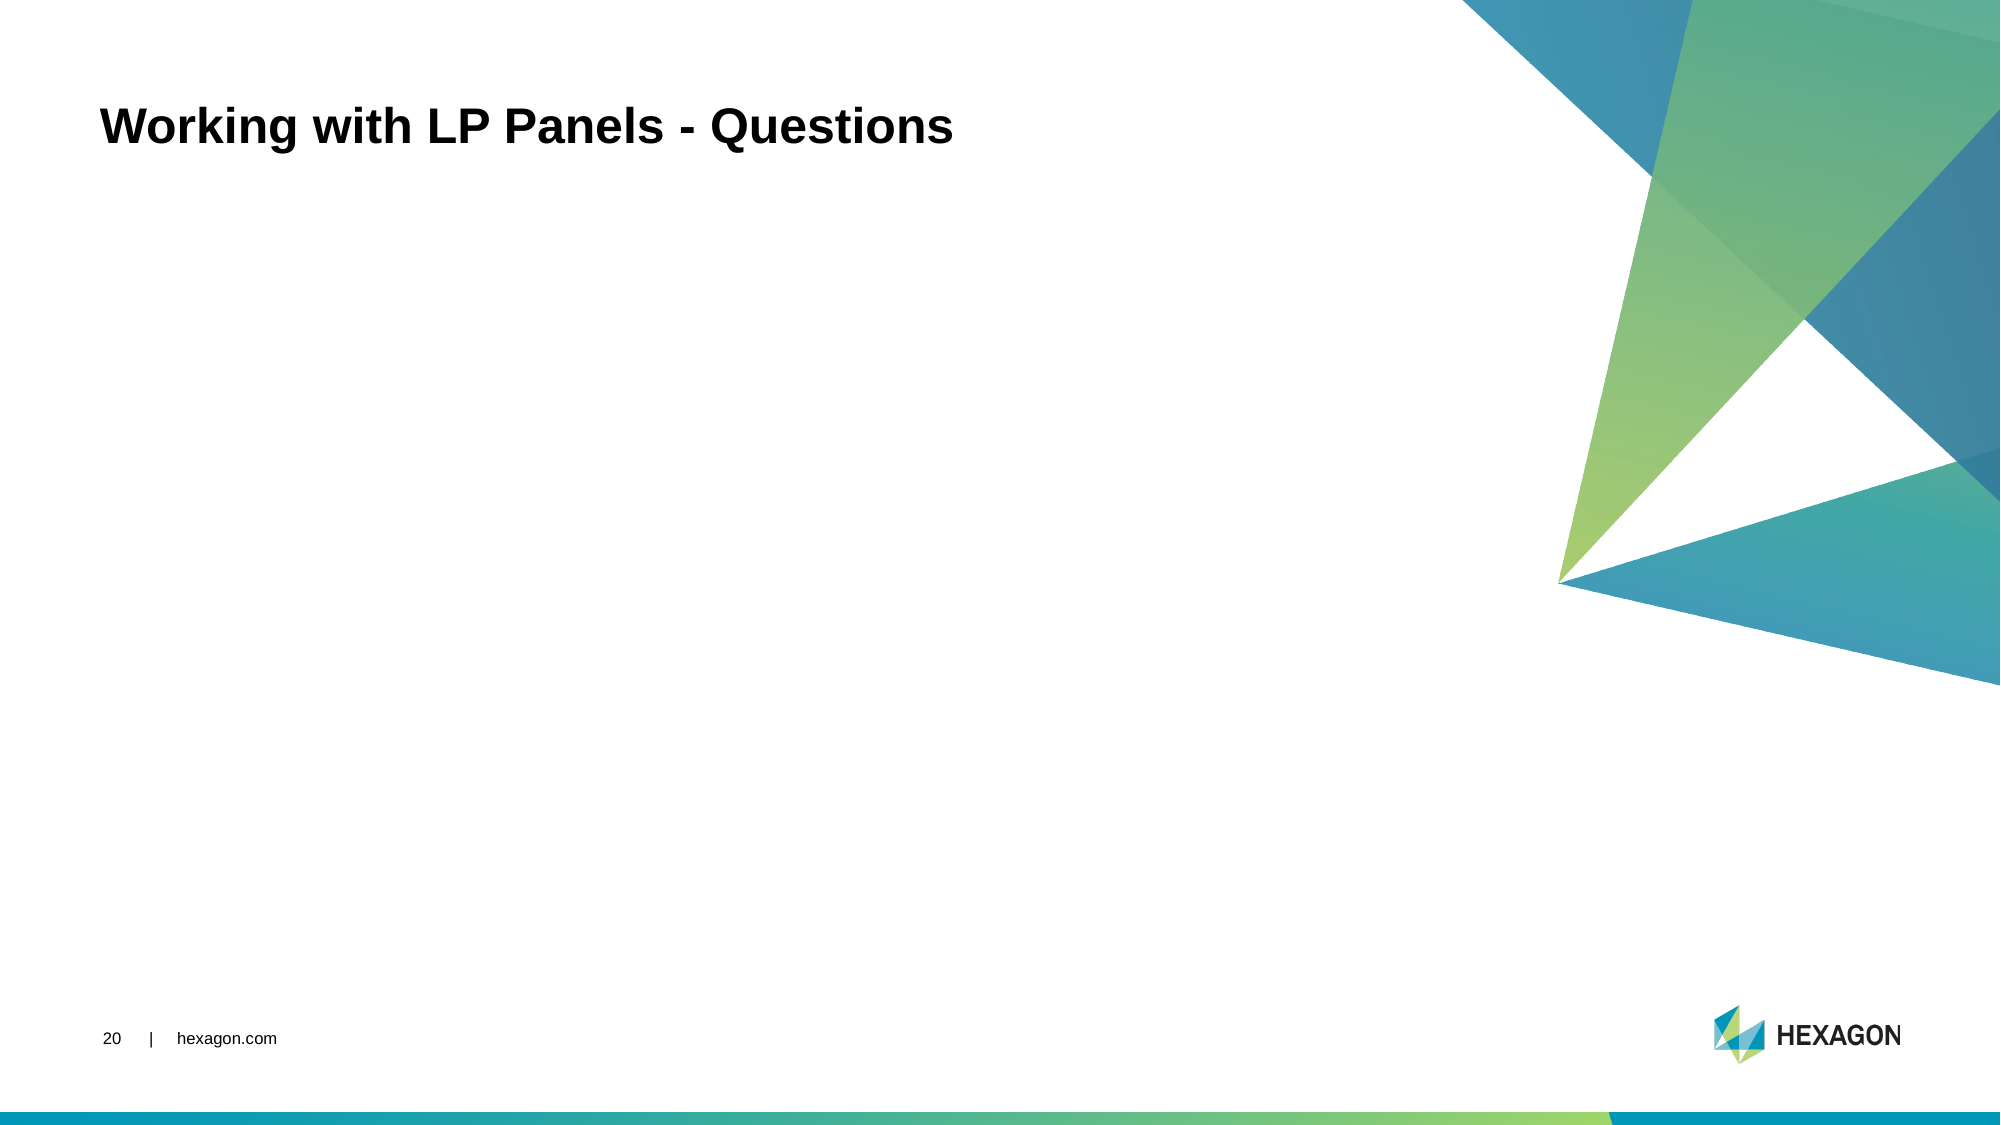

# Working with LP Panels - Questions